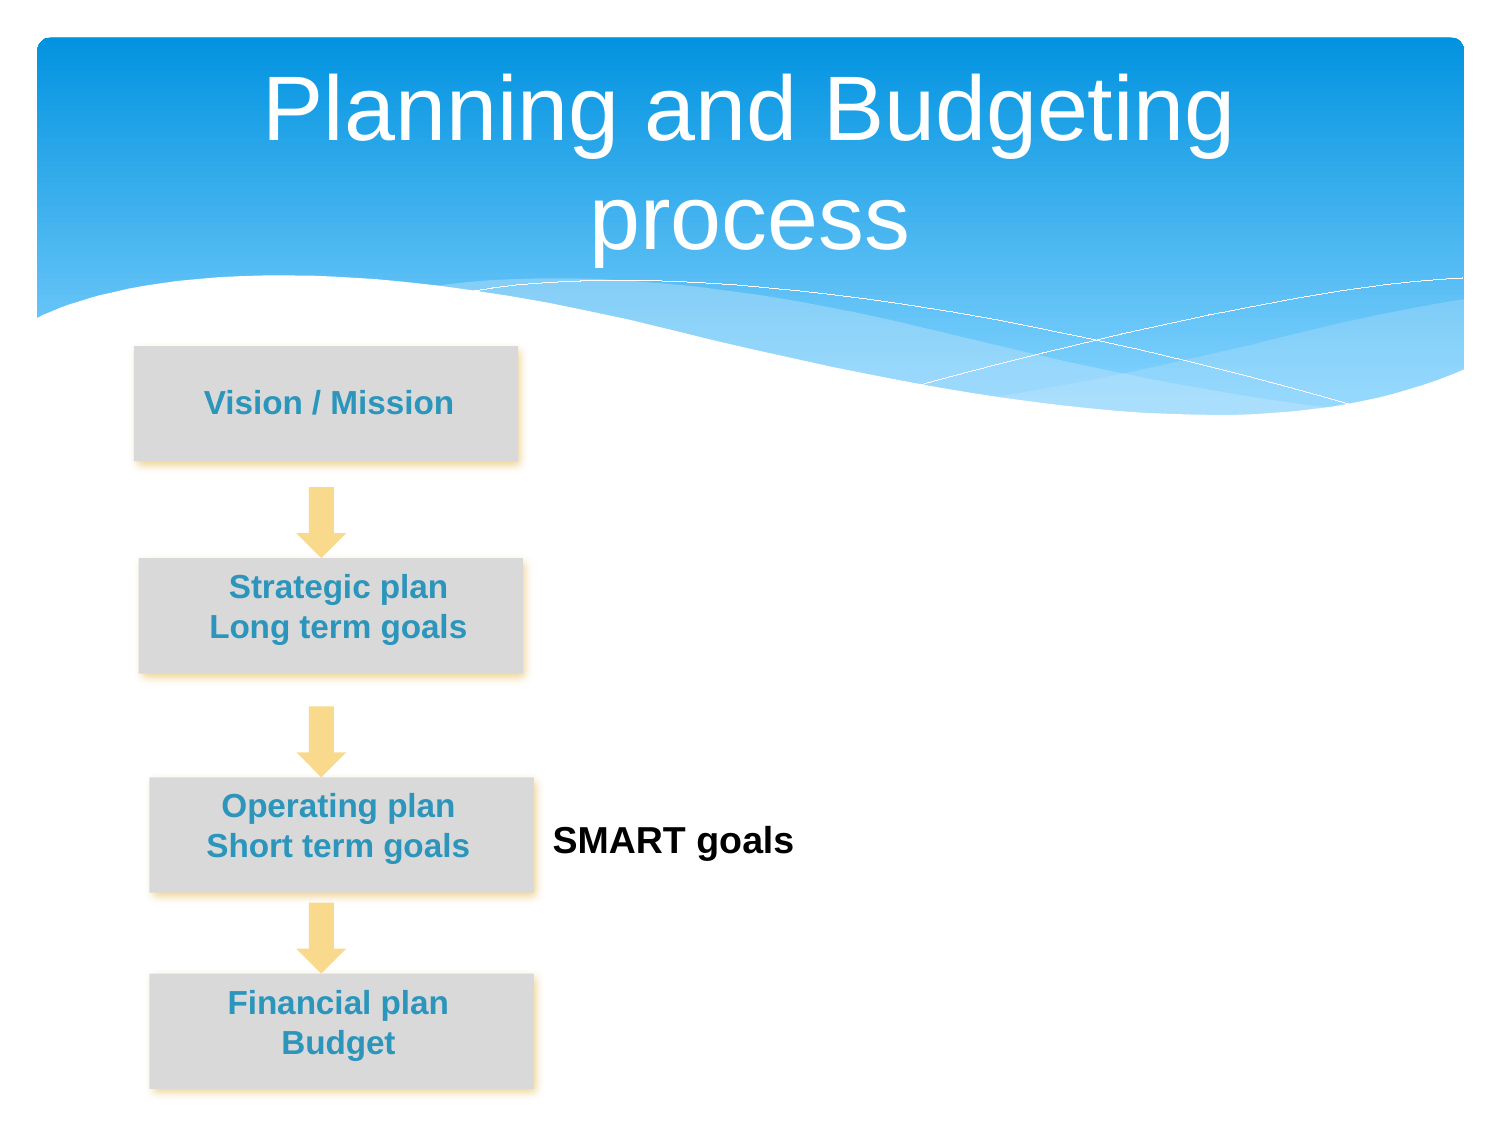

# Planning and Budgeting process

Vision / Mission

Strategic plan
Long term goals

Operating plan
Short term goals

SMART goals

Financial plan
Budget